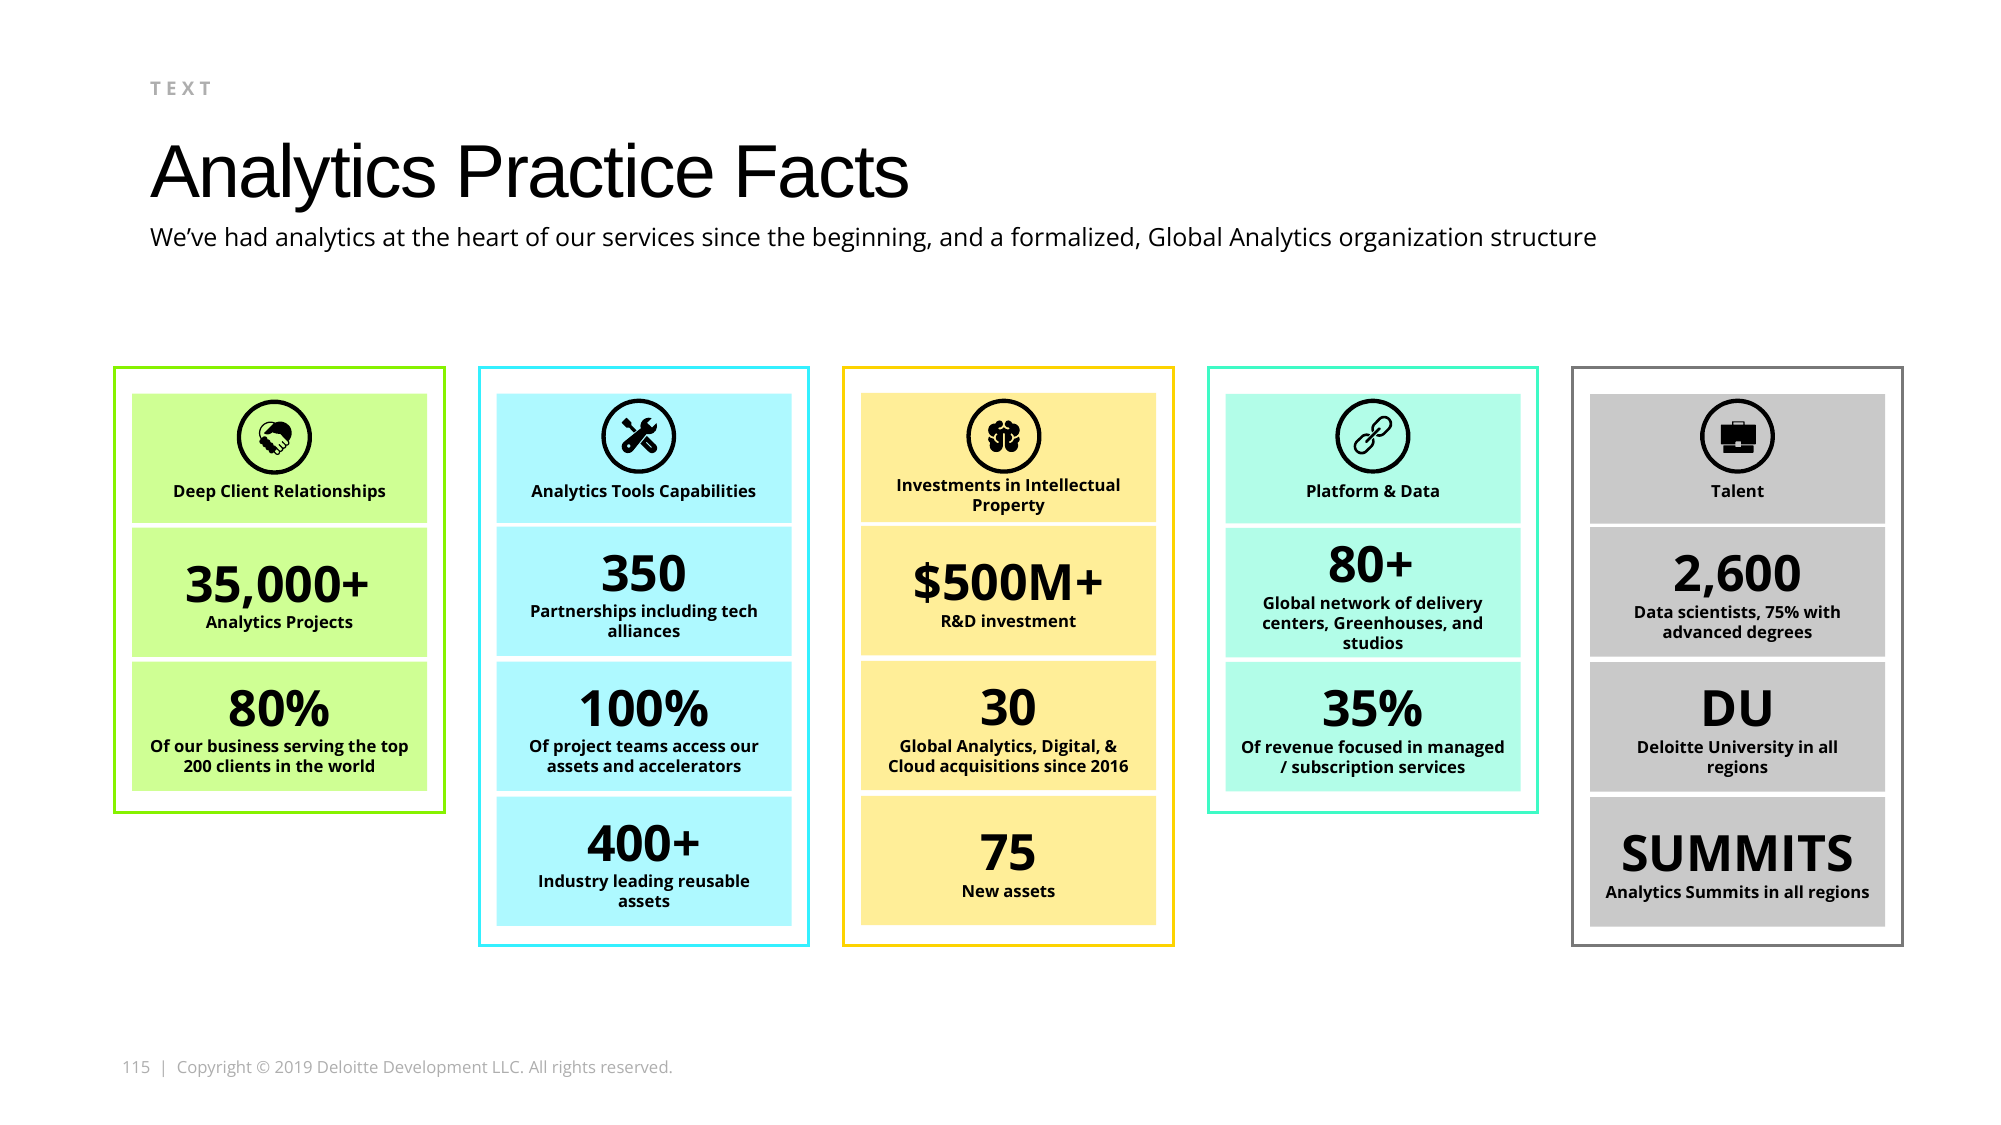

text
# Analytics Practice Facts
We’ve had analytics at the heart of our services since the beginning, and a formalized, Global Analytics organization structure

Deep Client Relationships
35,000+
Analytics Projects
80%
Of our business serving the top 200 clients in the world

Analytics Tools Capabilities
350
Partnerships including tech alliances
100%
Of project teams access our assets and accelerators
400+
Industry leading reusable assets

Investments in Intellectual Property
$500M+
R&D investment
30
Global Analytics, Digital, & Cloud acquisitions since 2016
75
New assets

Platform & Data
80+
Global network of delivery centers, Greenhouses, and studios
35%
Of revenue focused in managed / subscription services

Talent
2,600
Data scientists, 75% with advanced degrees
DU
Deloitte University in all regions
SUMMITS
Analytics Summits in all regions